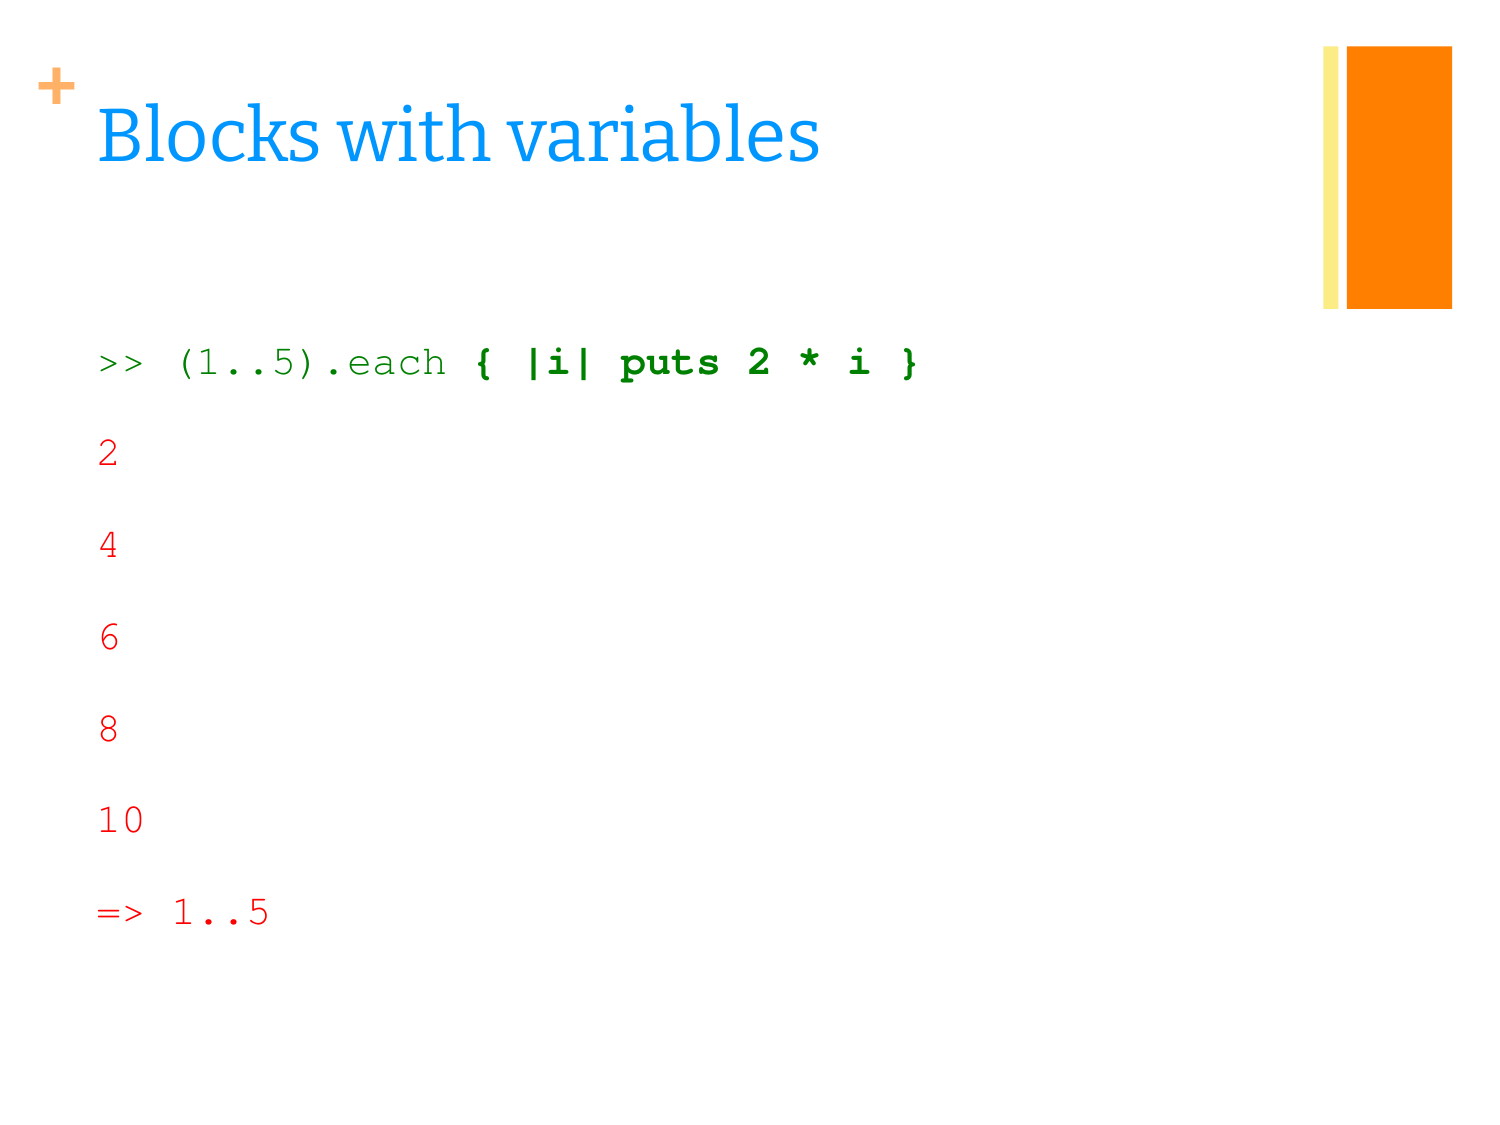

# Blocks with variables
>> (1..5).each { |i| puts 2 * i }
2
4
6
8
10
=> 1..5